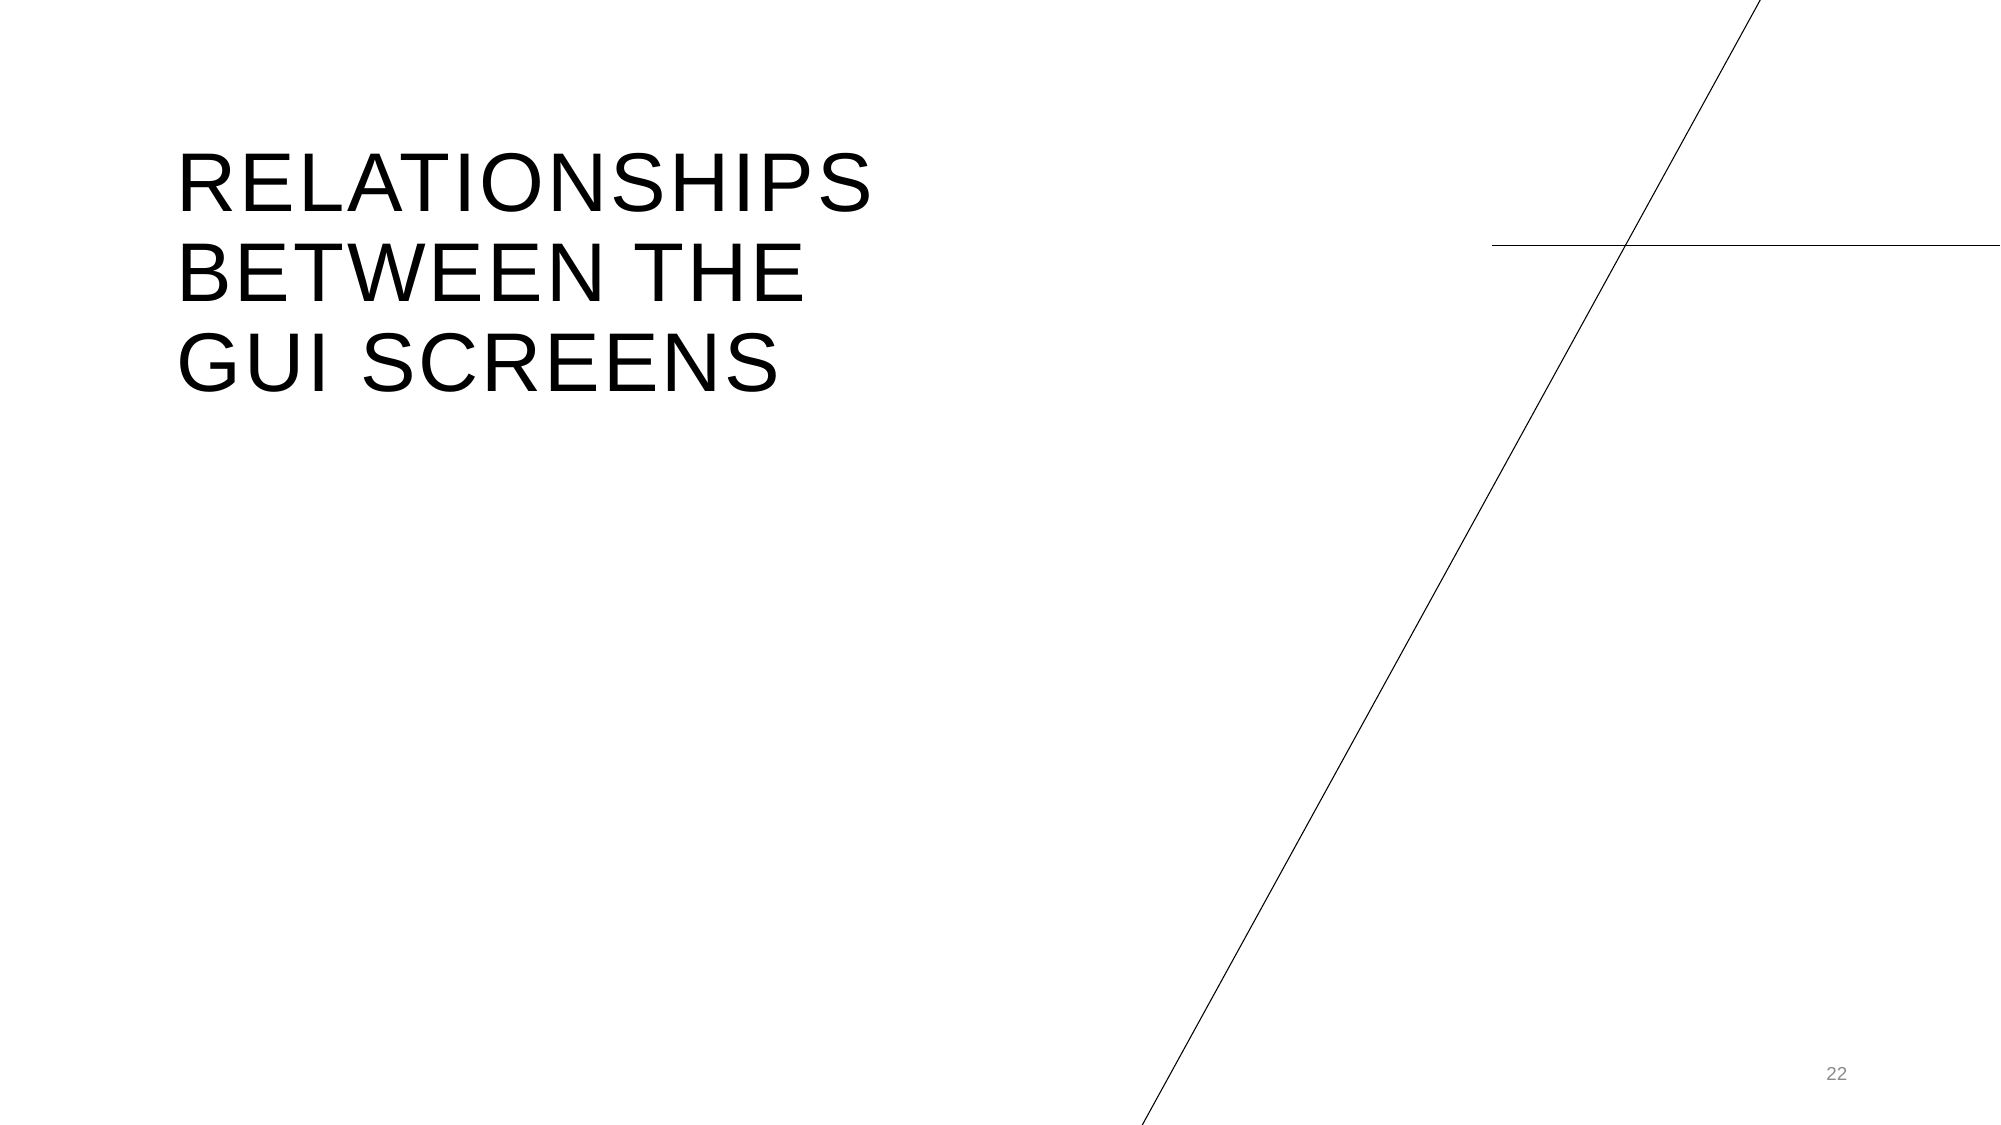

# RELATIONSHIPS Between the GUI SCreens
22